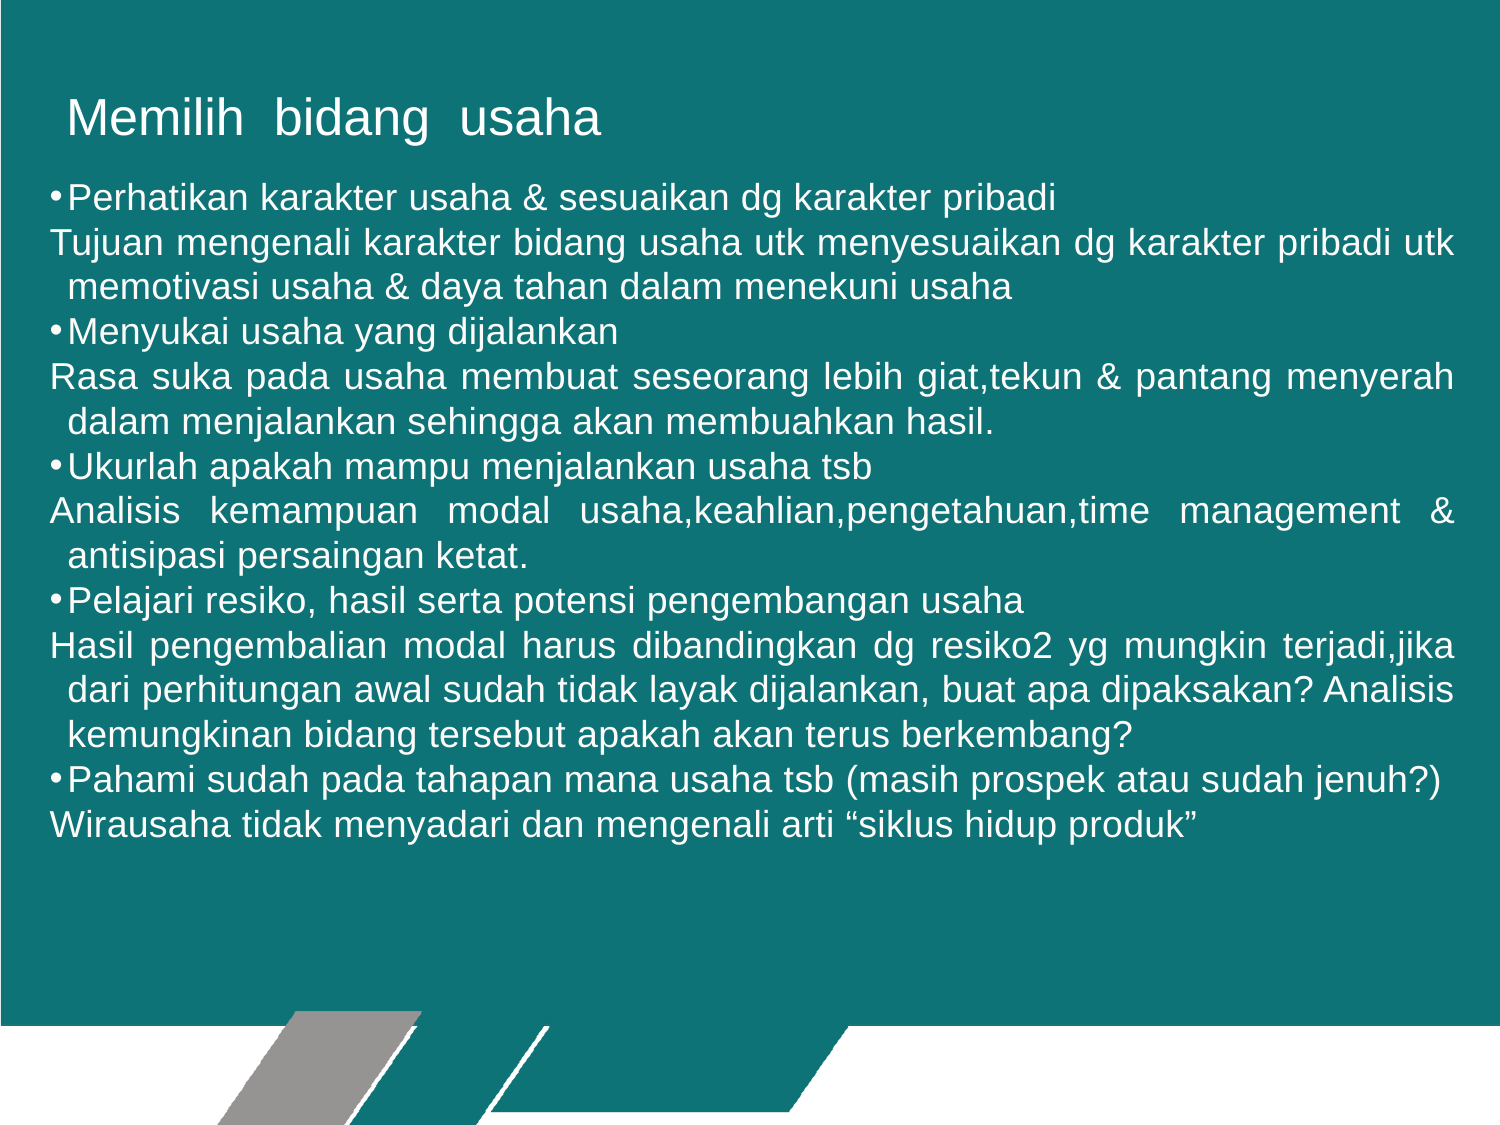

Memilih  bidang  usaha

Perhatikan karakter usaha & sesuaikan dg karakter pribadi
Tujuan mengenali karakter bidang usaha utk menyesuaikan dg karakter pribadi utk memotivasi usaha & daya tahan dalam menekuni usaha
Menyukai usaha yang dijalankan
Rasa suka pada usaha membuat seseorang lebih giat,tekun & pantang menyerah dalam menjalankan sehingga akan membuahkan hasil.
Ukurlah apakah mampu menjalankan usaha tsb
Analisis kemampuan modal usaha,keahlian,pengetahuan,time management & antisipasi persaingan ketat.
Pelajari resiko, hasil serta potensi pengembangan usaha
Hasil pengembalian modal harus dibandingkan dg resiko2 yg mungkin terjadi,jika dari perhitungan awal sudah tidak layak dijalankan, buat apa dipaksakan? Analisis kemungkinan bidang tersebut apakah akan terus berkembang?
Pahami sudah pada tahapan mana usaha tsb (masih prospek atau sudah jenuh?)
Wirausaha tidak menyadari dan mengenali arti “siklus hidup produk”